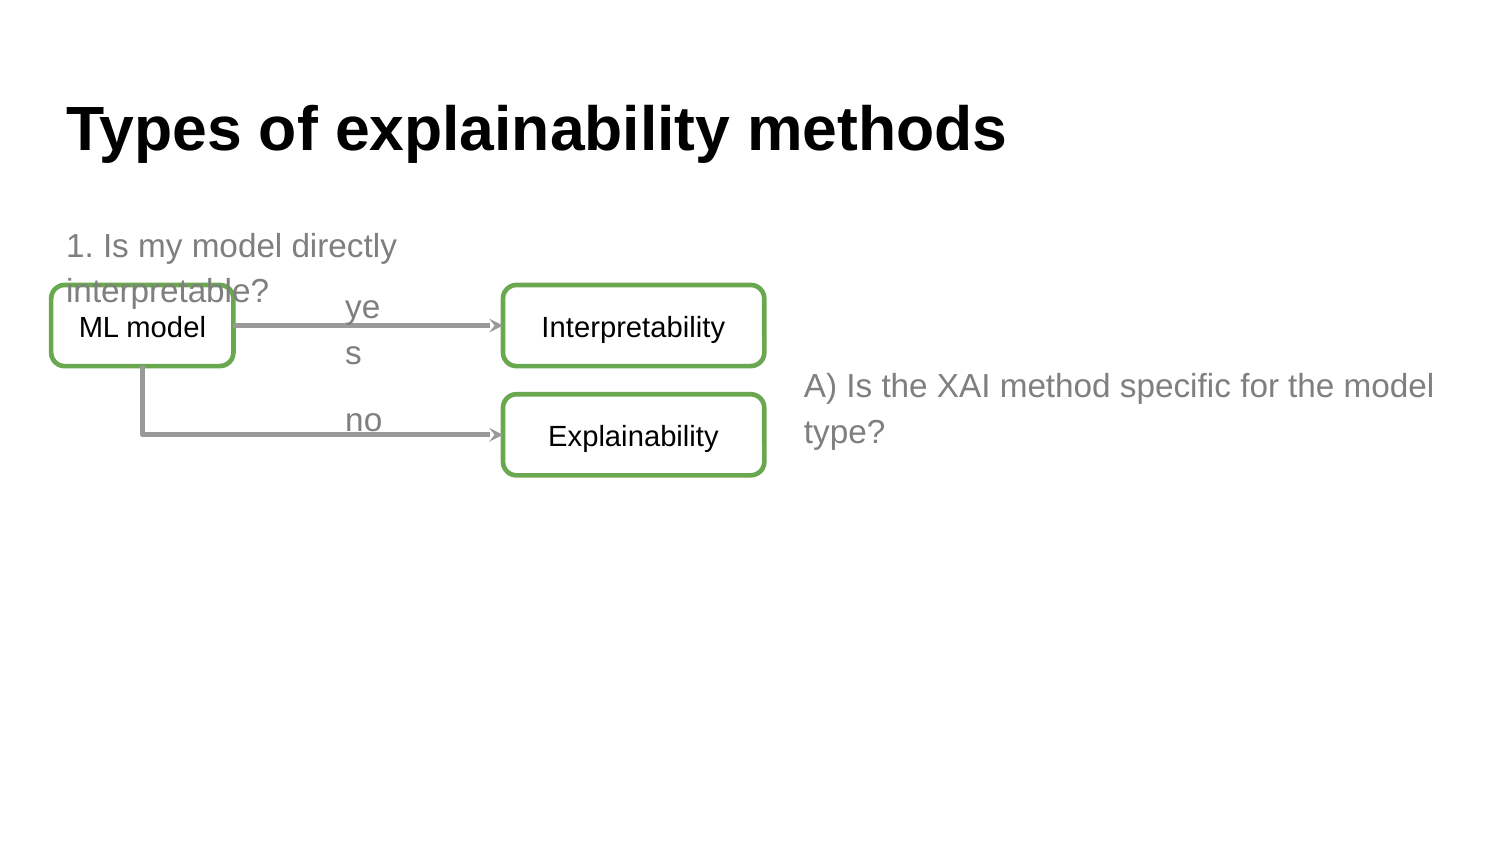

# Types of explainability methods
1. Is my model directly interpretable?
yes
ML model
Interpretability
A) Is the XAI method specific for the model type?
no
Explainability